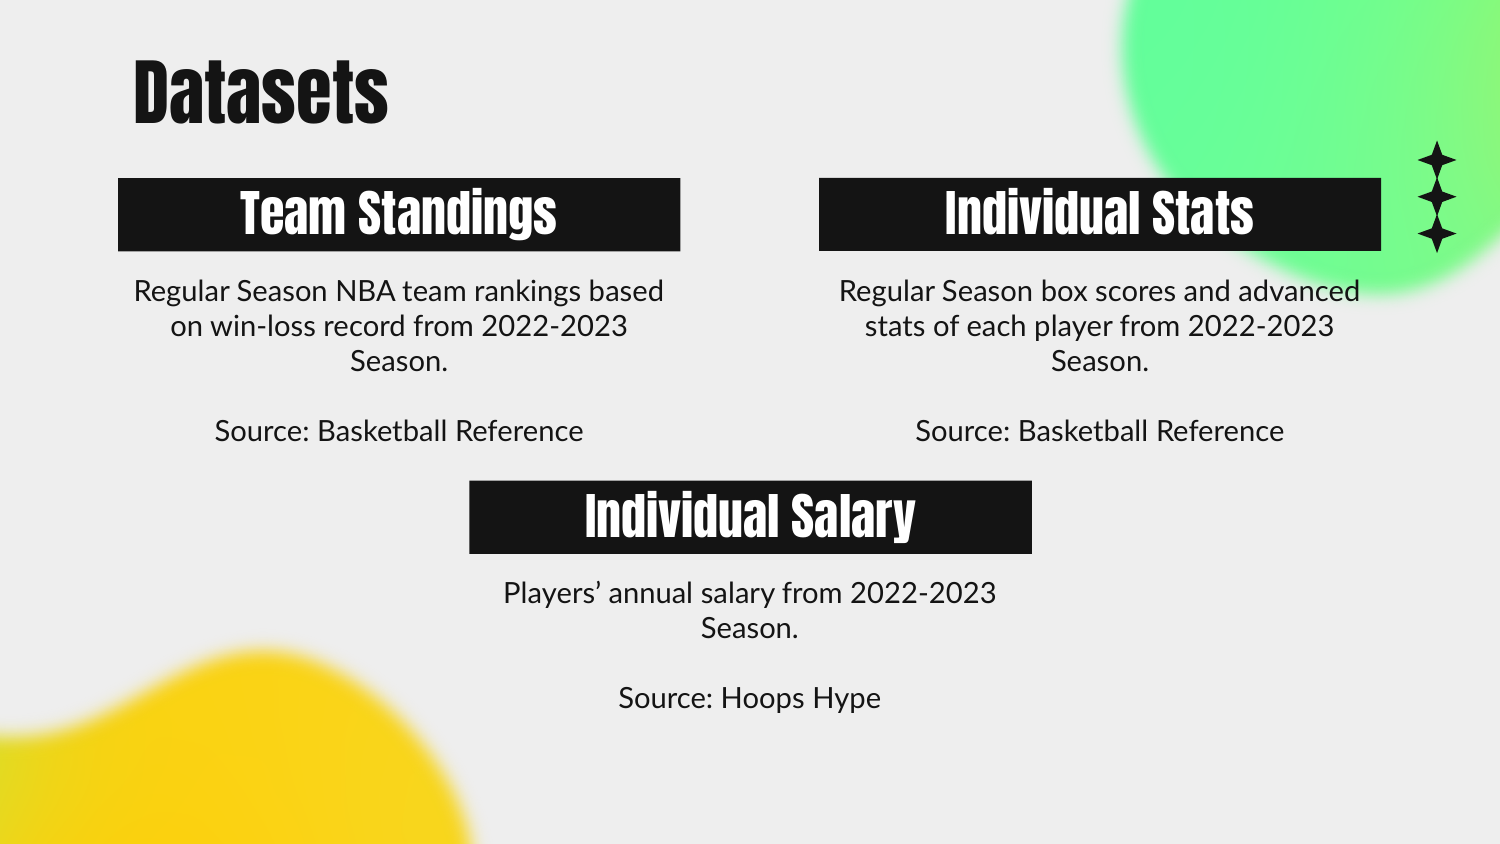

# Datasets
Individual Stats
Team Standings
Regular Season box scores and advanced stats of each player from 2022-2023 Season.

Source: Basketball Reference
Regular Season NBA team rankings based on win-loss record from 2022-2023 Season.

Source: Basketball Reference
Individual Salary
Players’ annual salary from 2022-2023 Season.

Source: Hoops Hype